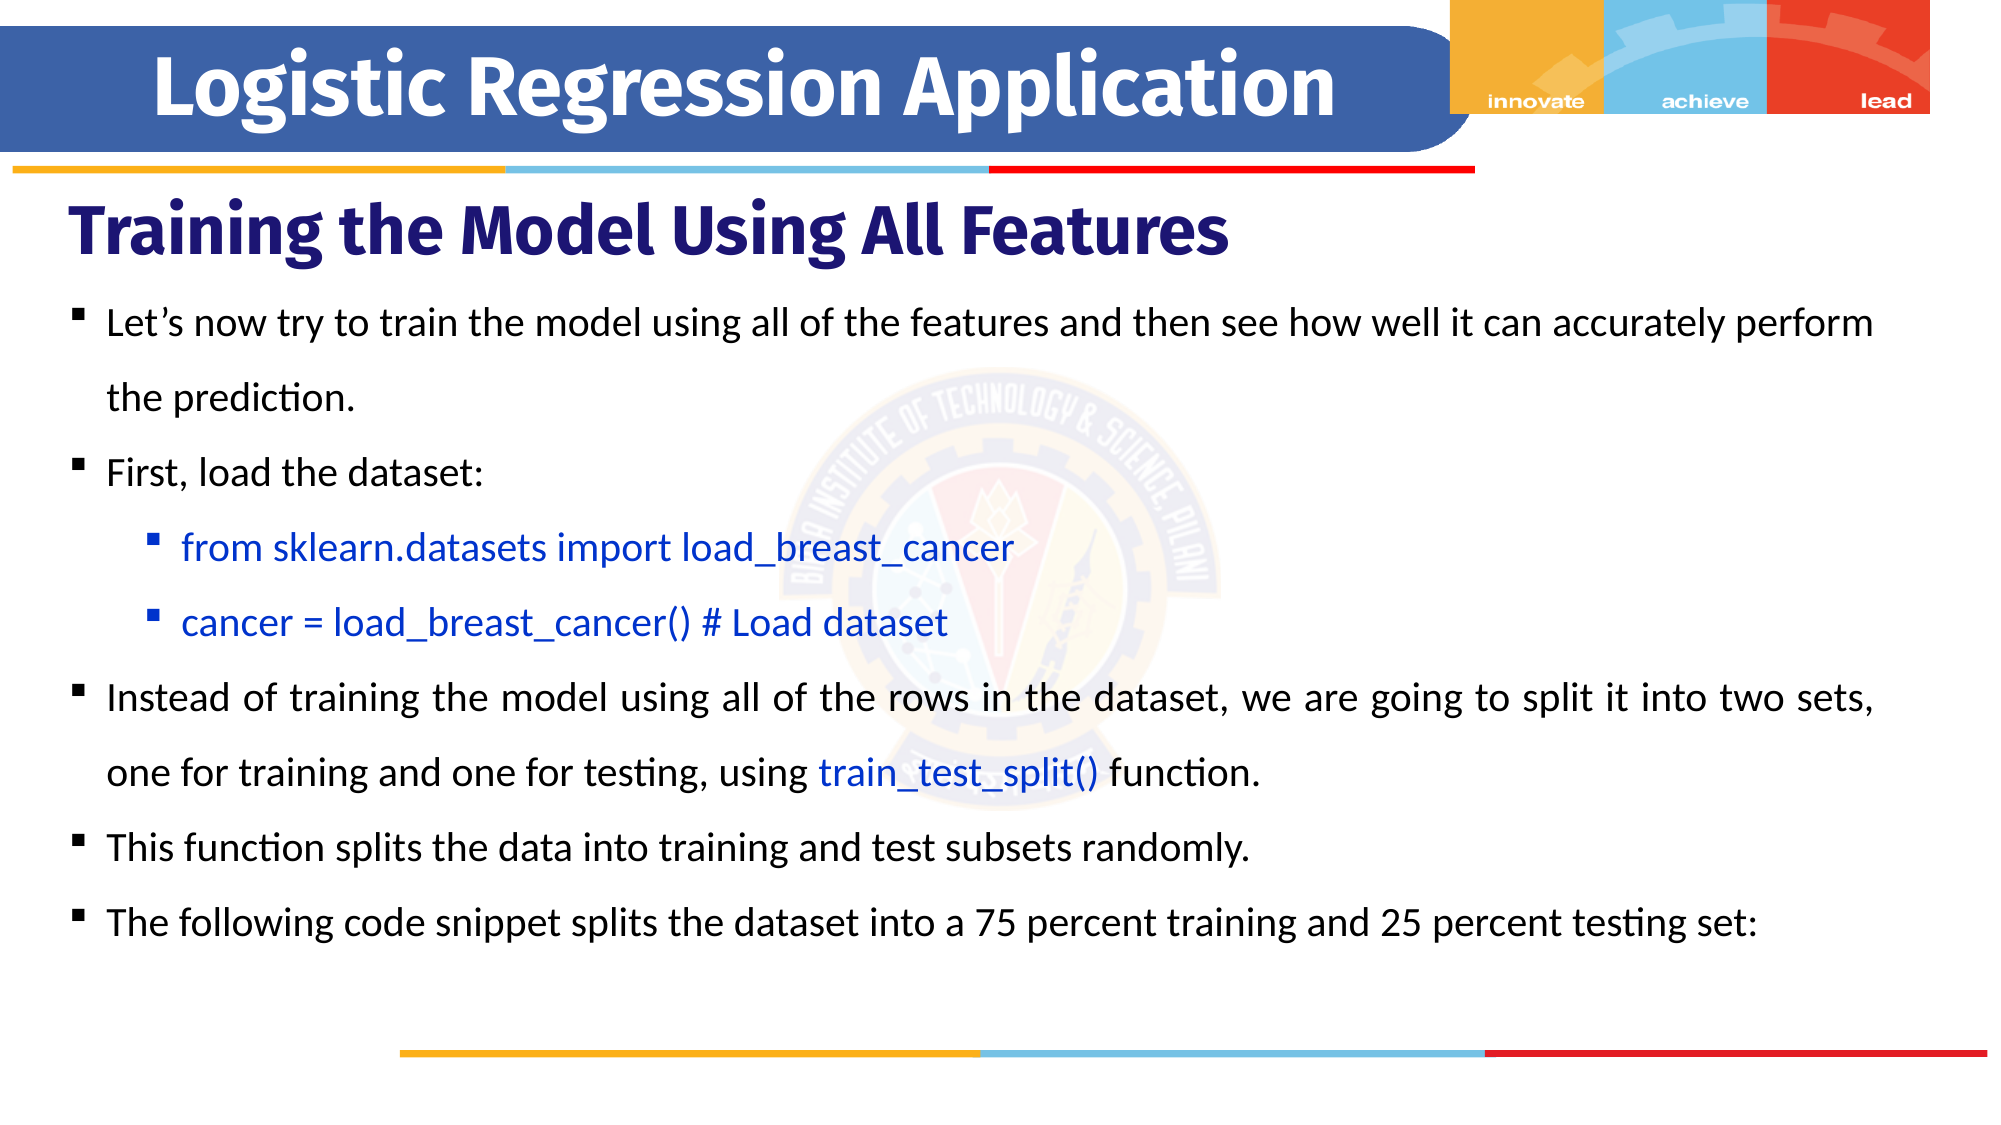

# Logistic Regression Application
Training the Model Using All Features
Let’s now try to train the model using all of the features and then see how well it can accurately perform the prediction.
First, load the dataset:
from sklearn.datasets import load_breast_cancer
cancer = load_breast_cancer() # Load dataset
Instead of training the model using all of the rows in the dataset, we are going to split it into two sets, one for training and one for testing, using train_test_split() function.
This function splits the data into training and test subsets randomly.
The following code snippet splits the dataset into a 75 percent training and 25 percent testing set: